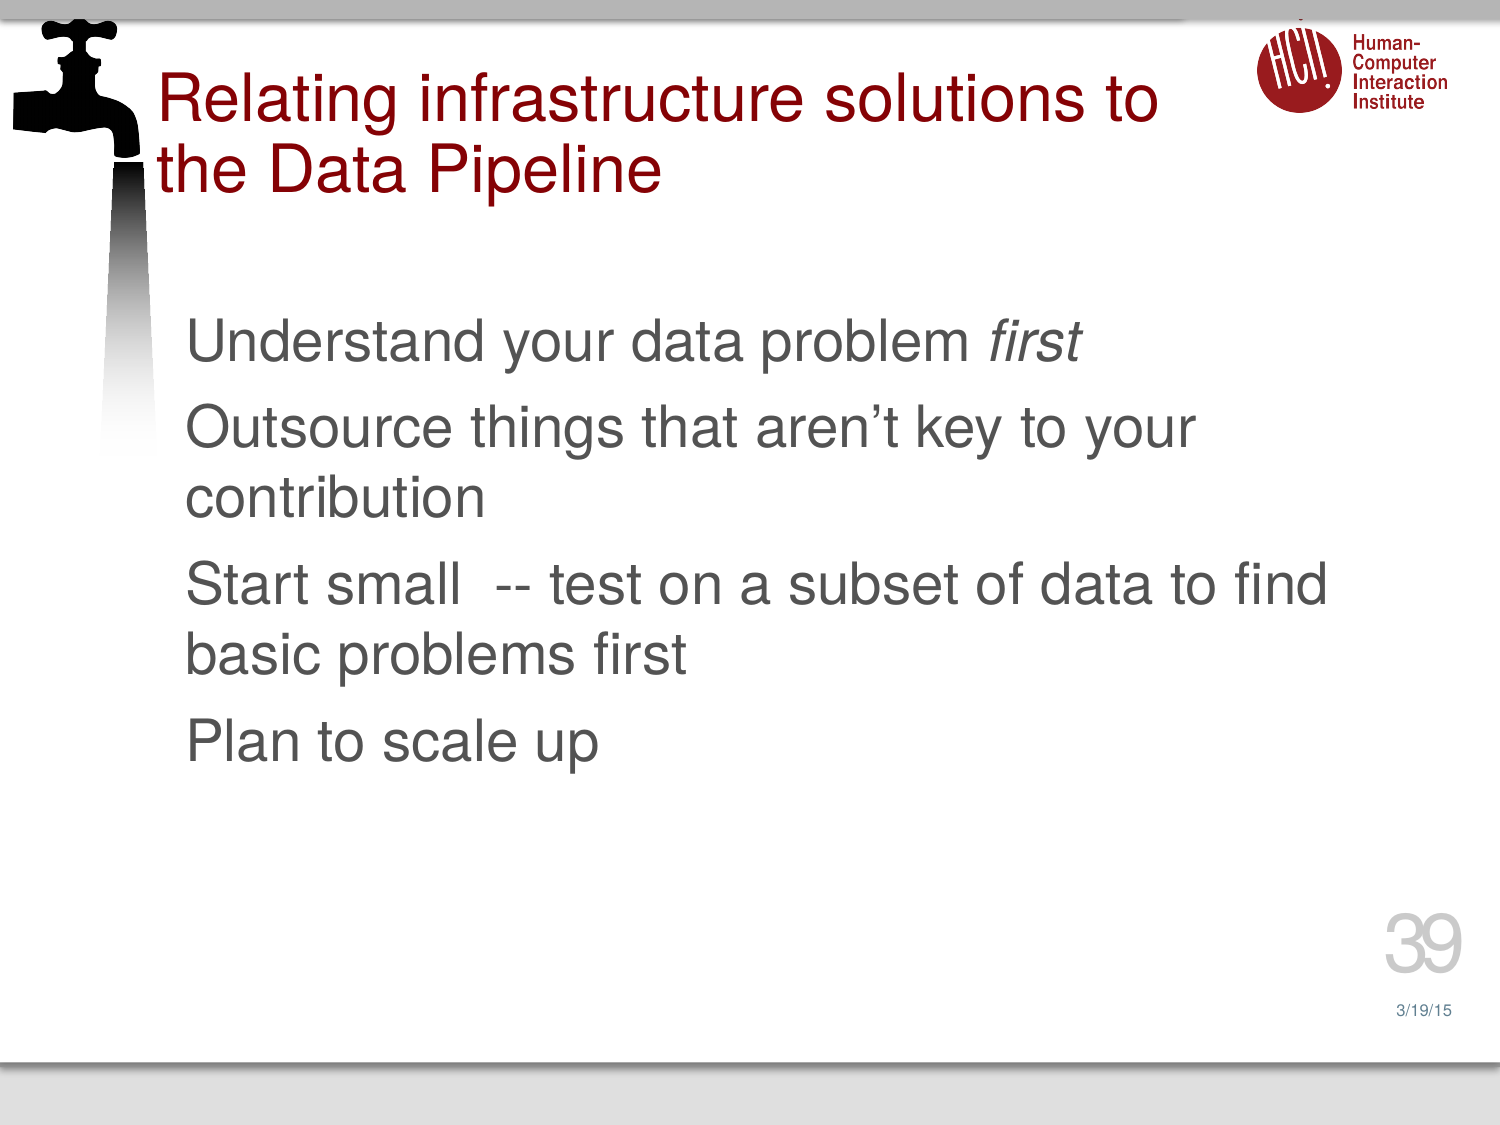

# Relating infrastructure solutions to the Data Pipeline
Understand your data problem first
Outsource things that aren’t key to your contribution
Start small  -- test on a subset of data to find basic problems first
Plan to scale up

39
3/19/15